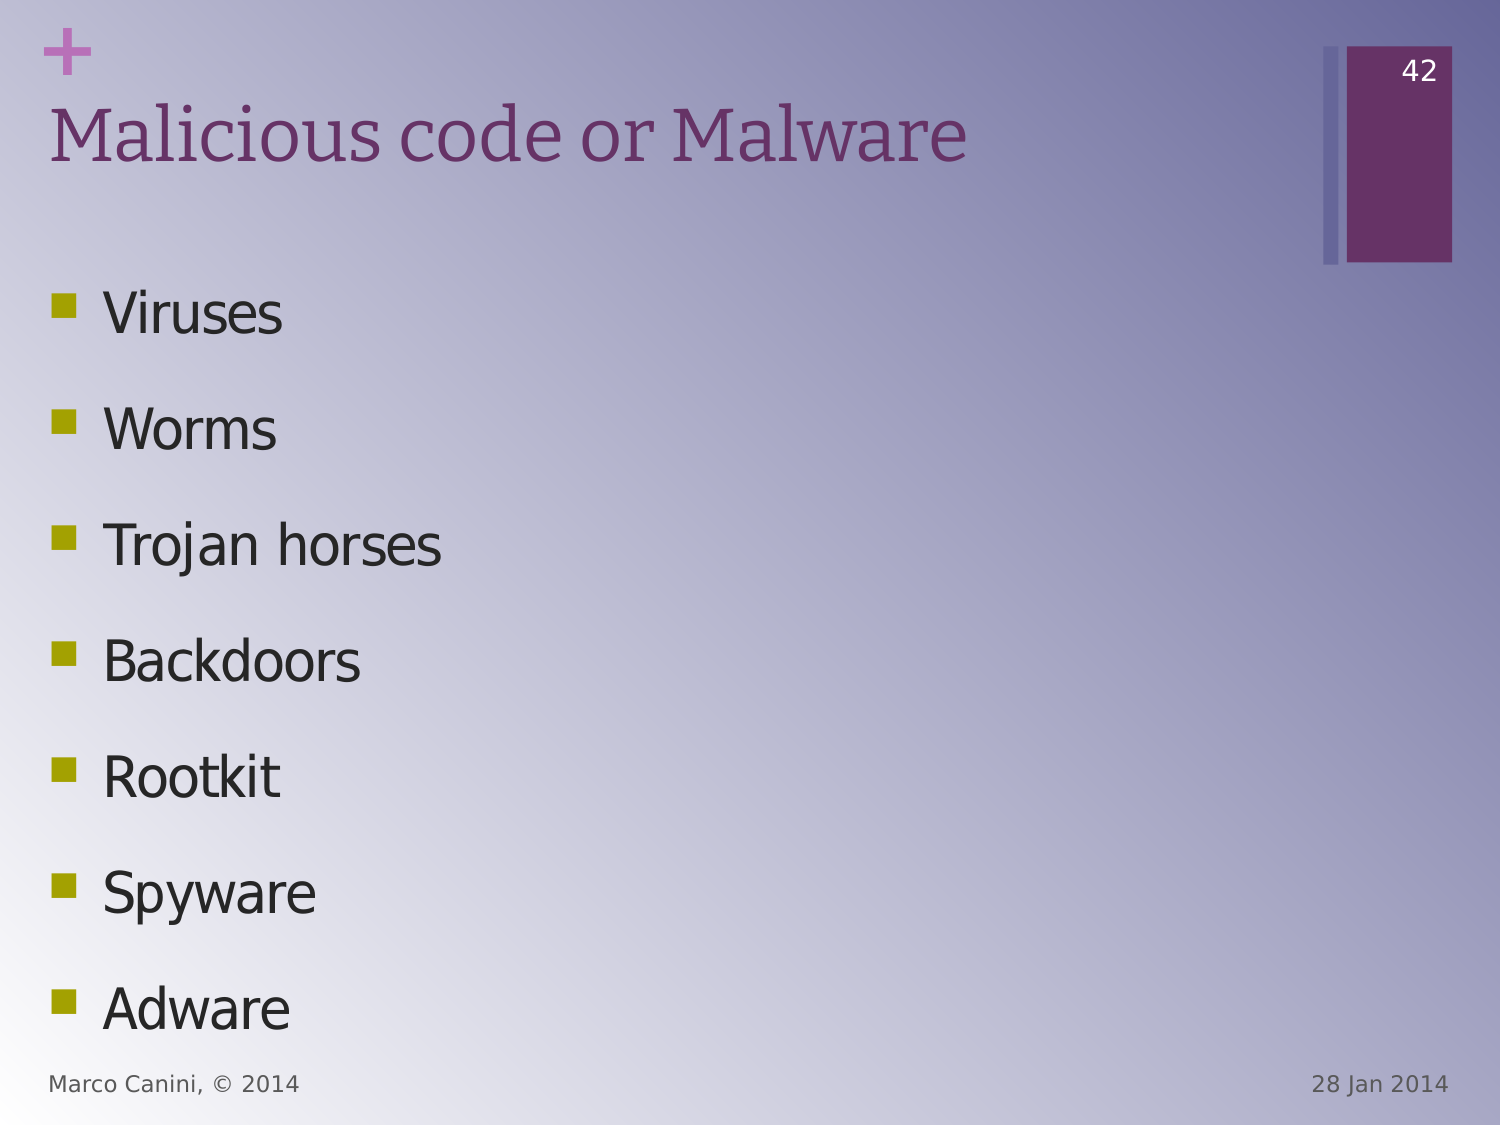

42
# Malicious code or Malware
Viruses
Worms
Trojan horses
Backdoors
Rootkit
Spyware
Adware
Marco Canini, © 2014
28 Jan 2014